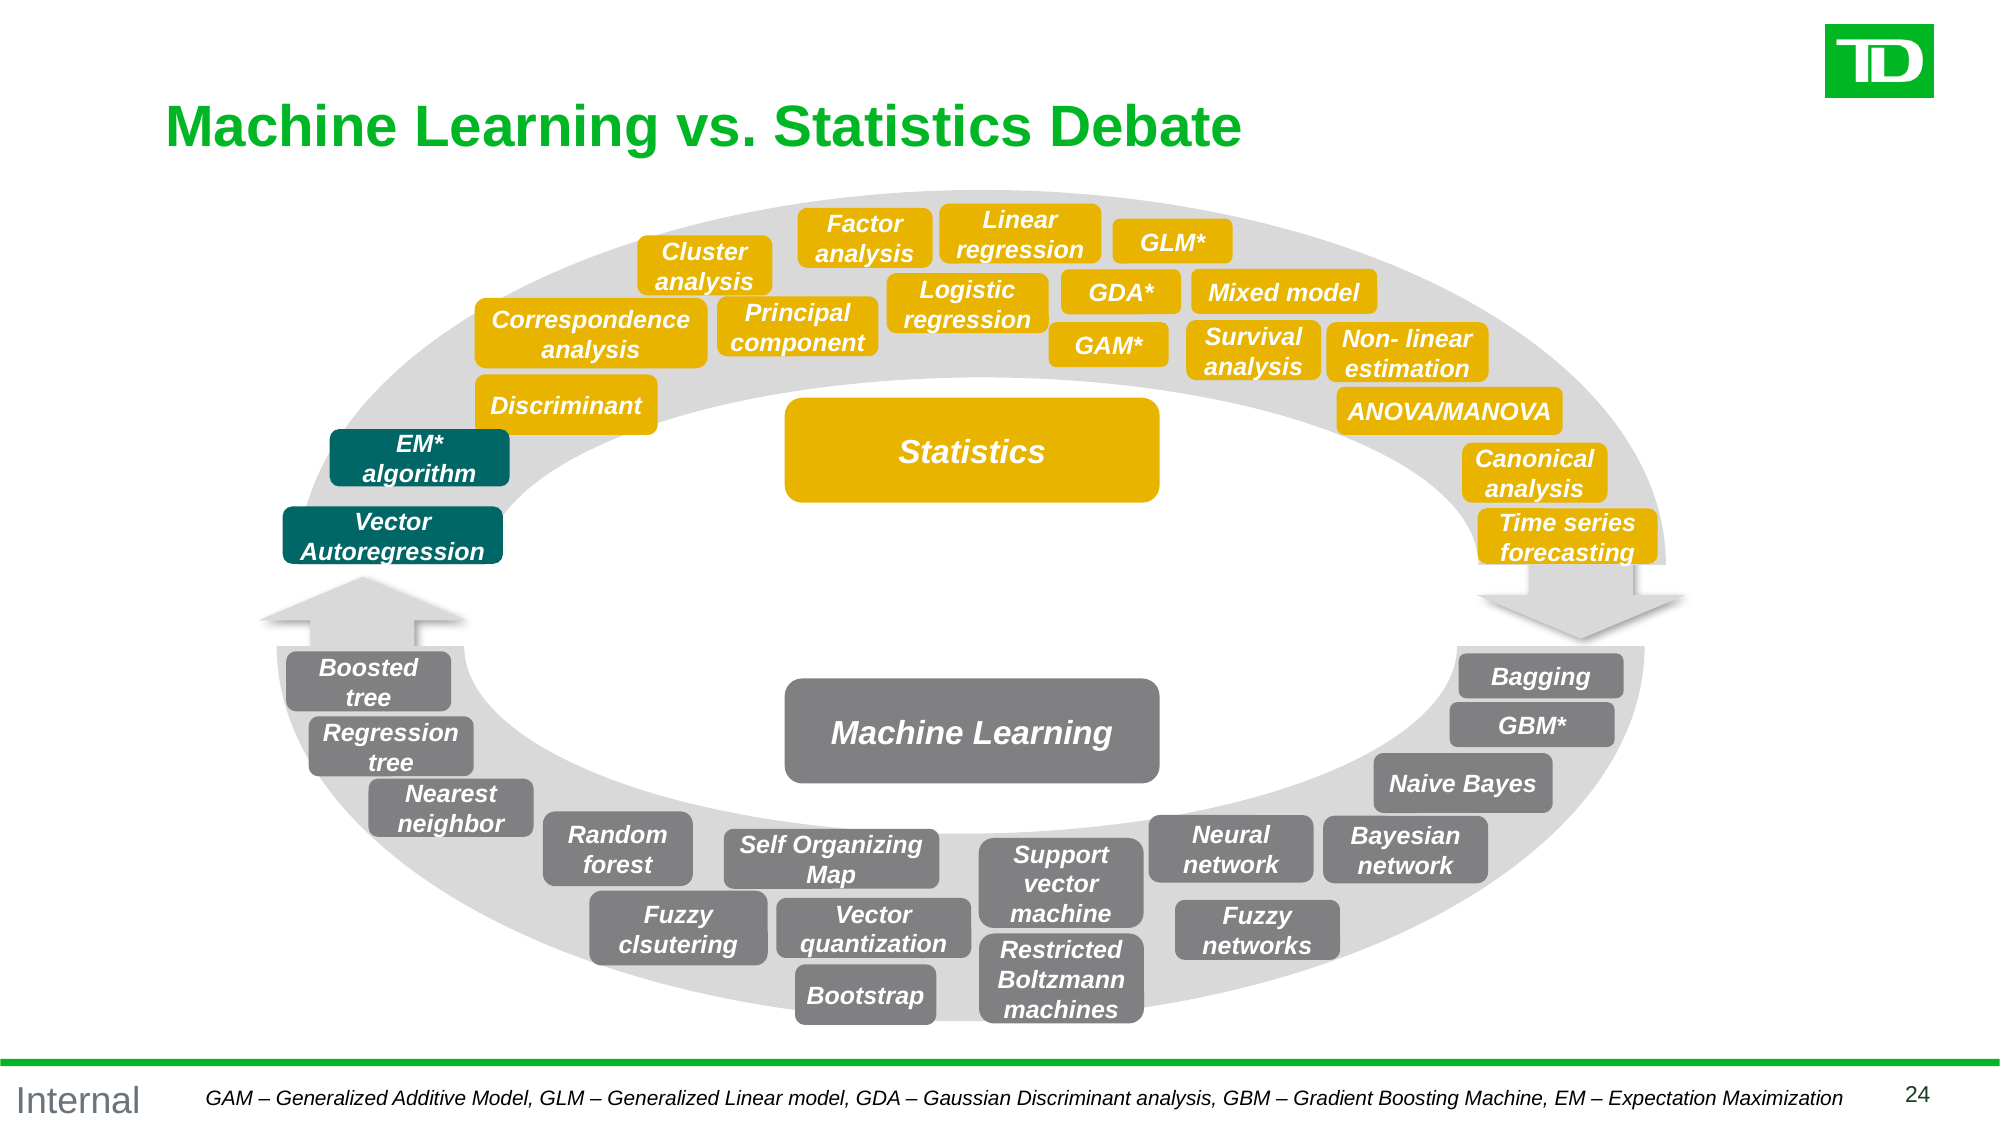

# Machine Learning vs. Statistics Debate

Linear regression
Factor
analysis
GLM*
Cluster analysis
Mixed model
GDA*

Logistic regression
Principal component
Correspondence analysis
Survival analysis
GAM*
Non- linear estimation
Discriminant
ANOVA/MANOVA
Statistics
EM* algorithm
Canonical analysis
Time series forecasting
Boosted tree
Bagging
Machine Learning
GBM*
Regression tree
Naive Bayes
Nearest neighbor
Random forest
Neural network
Bayesian network
Self Organizing Map
Support vector machine
Fuzzy clsutering
Vector quantization
Fuzzy networks
Restricted Boltzmann machines
Bootstrap
Vector Autoregression

GAM – Generalized Additive Model, GLM – Generalized Linear model, GDA – Gaussian Discriminant analysis, GBM – Gradient Boosting Machine, EM – Expectation Maximization

24